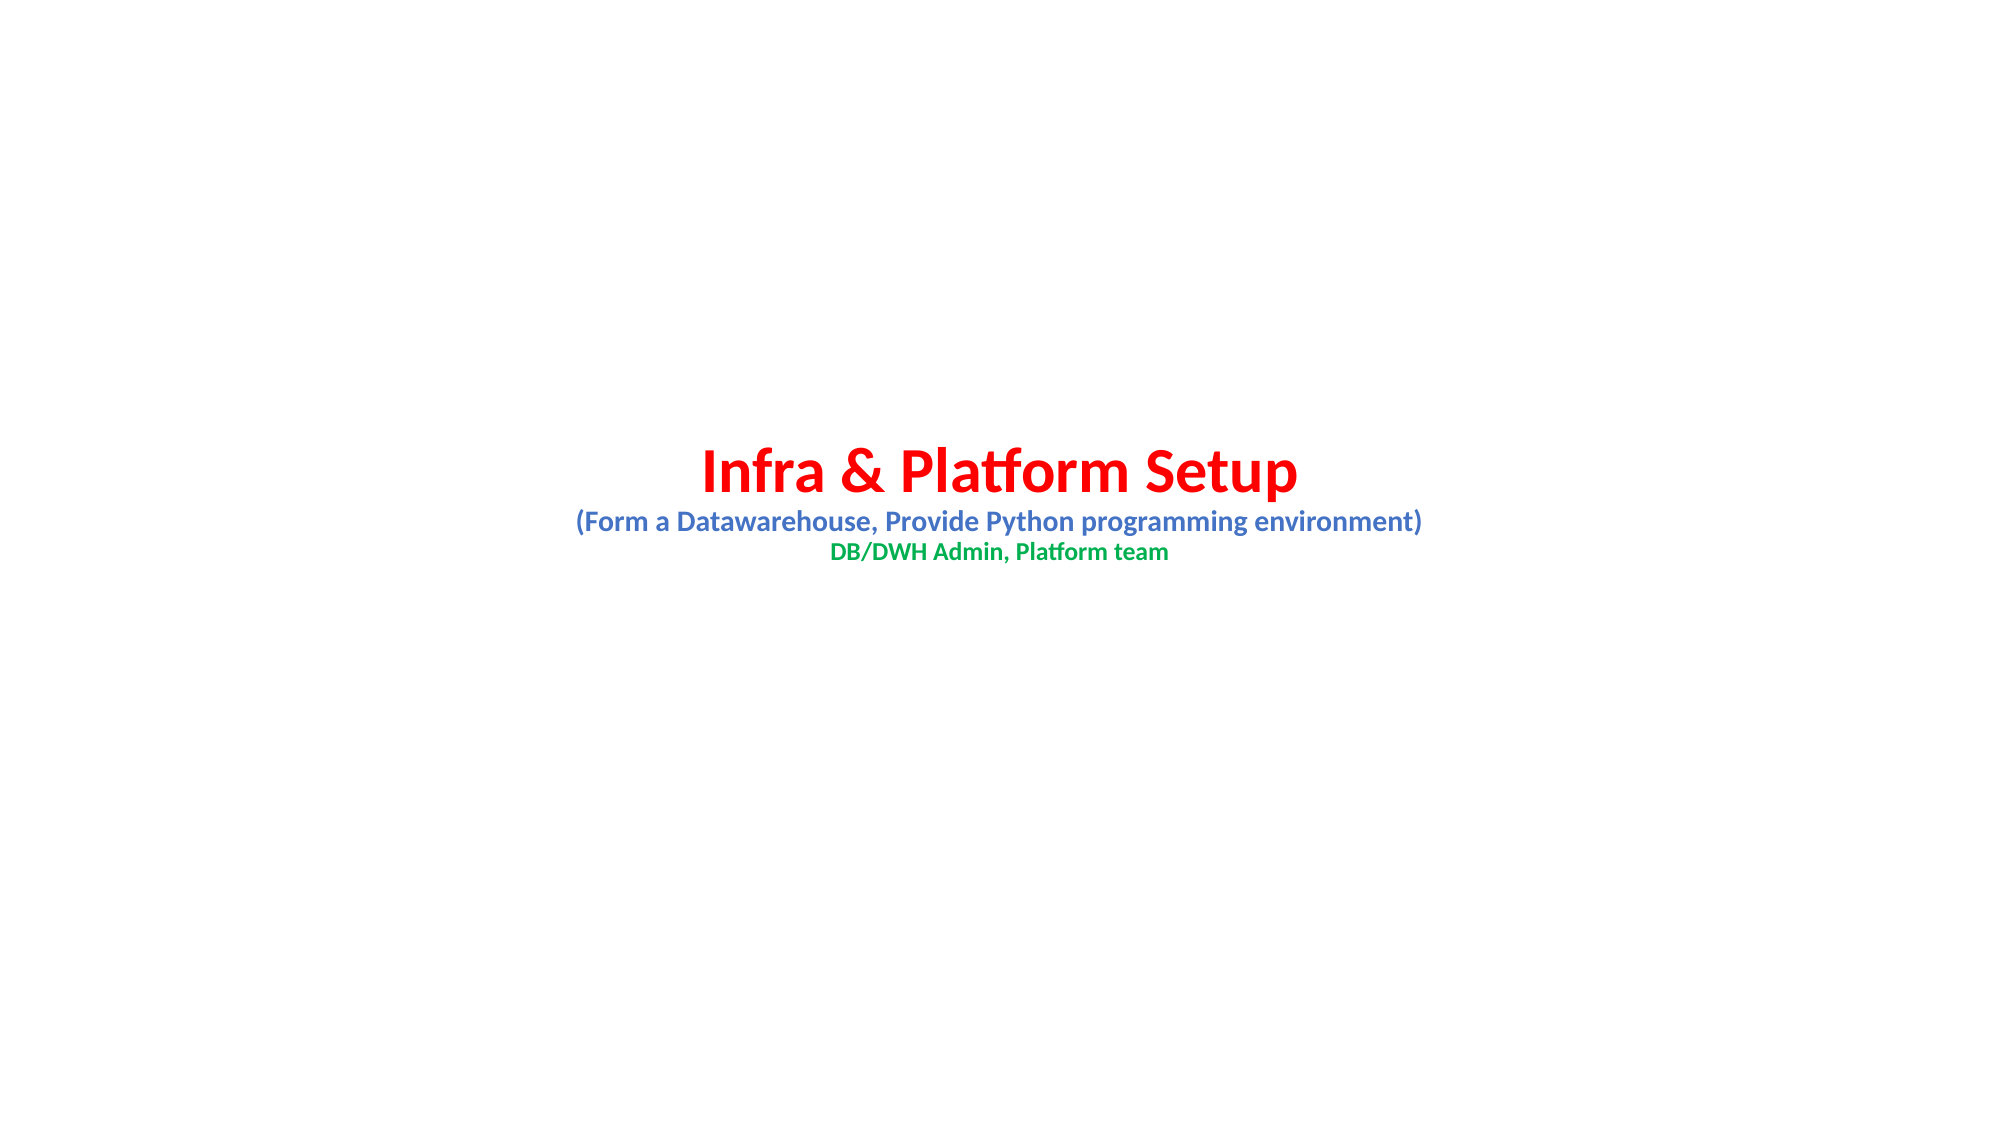

# Infra & Platform Setup (Form a Datawarehouse, Provide Python programming environment) DB/DWH Admin, Platform team